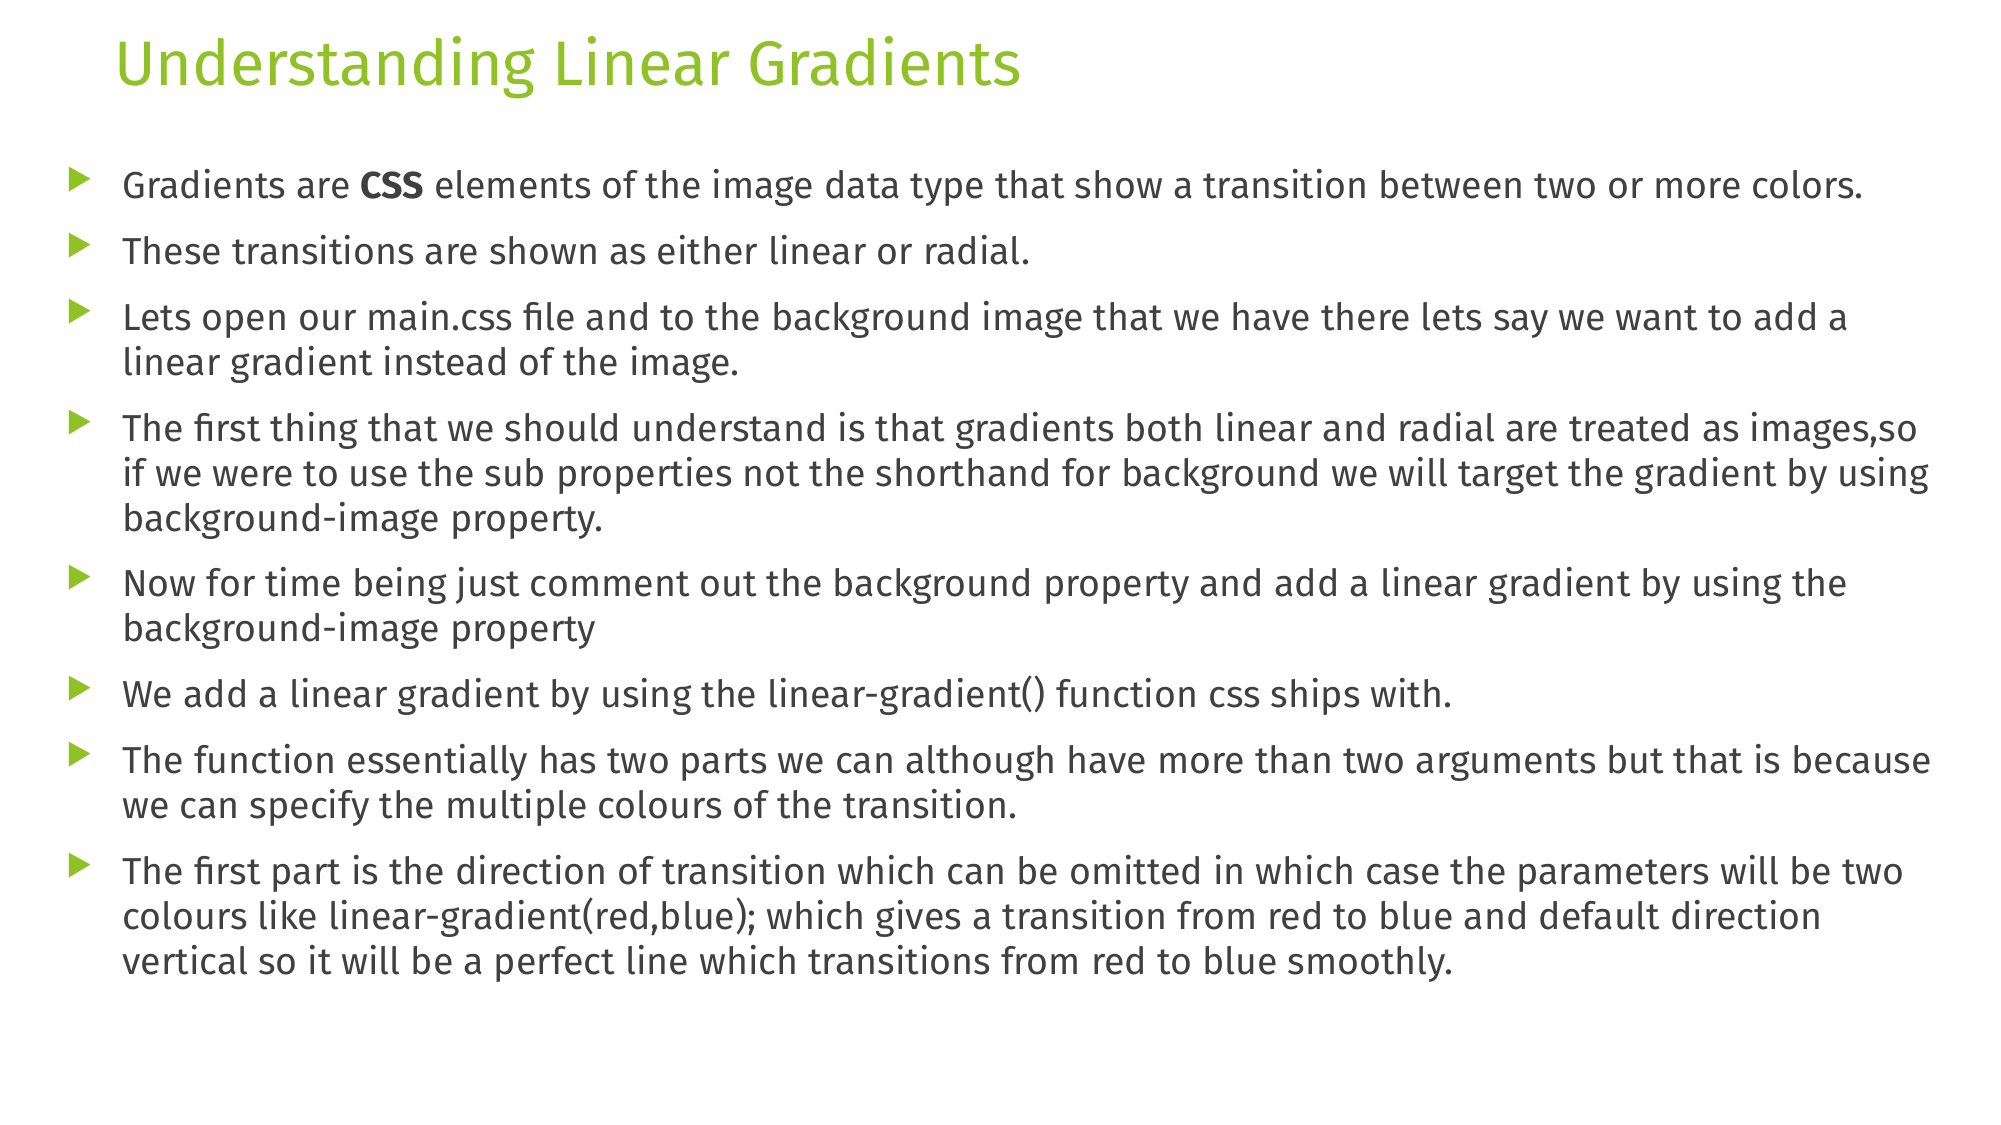

# Understanding Linear Gradients
Gradients are CSS elements of the image data type that show a transition between two or more colors.
These transitions are shown as either linear or radial.
Lets open our main.css file and to the background image that we have there lets say we want to add a linear gradient instead of the image.
The first thing that we should understand is that gradients both linear and radial are treated as images,so if we were to use the sub properties not the shorthand for background we will target the gradient by using background-image property.
Now for time being just comment out the background property and add a linear gradient by using the background-image property
We add a linear gradient by using the linear-gradient() function css ships with.
The function essentially has two parts we can although have more than two arguments but that is because we can specify the multiple colours of the transition.
The first part is the direction of transition which can be omitted in which case the parameters will be two colours like linear-gradient(red,blue); which gives a transition from red to blue and default direction vertical so it will be a perfect line which transitions from red to blue smoothly.